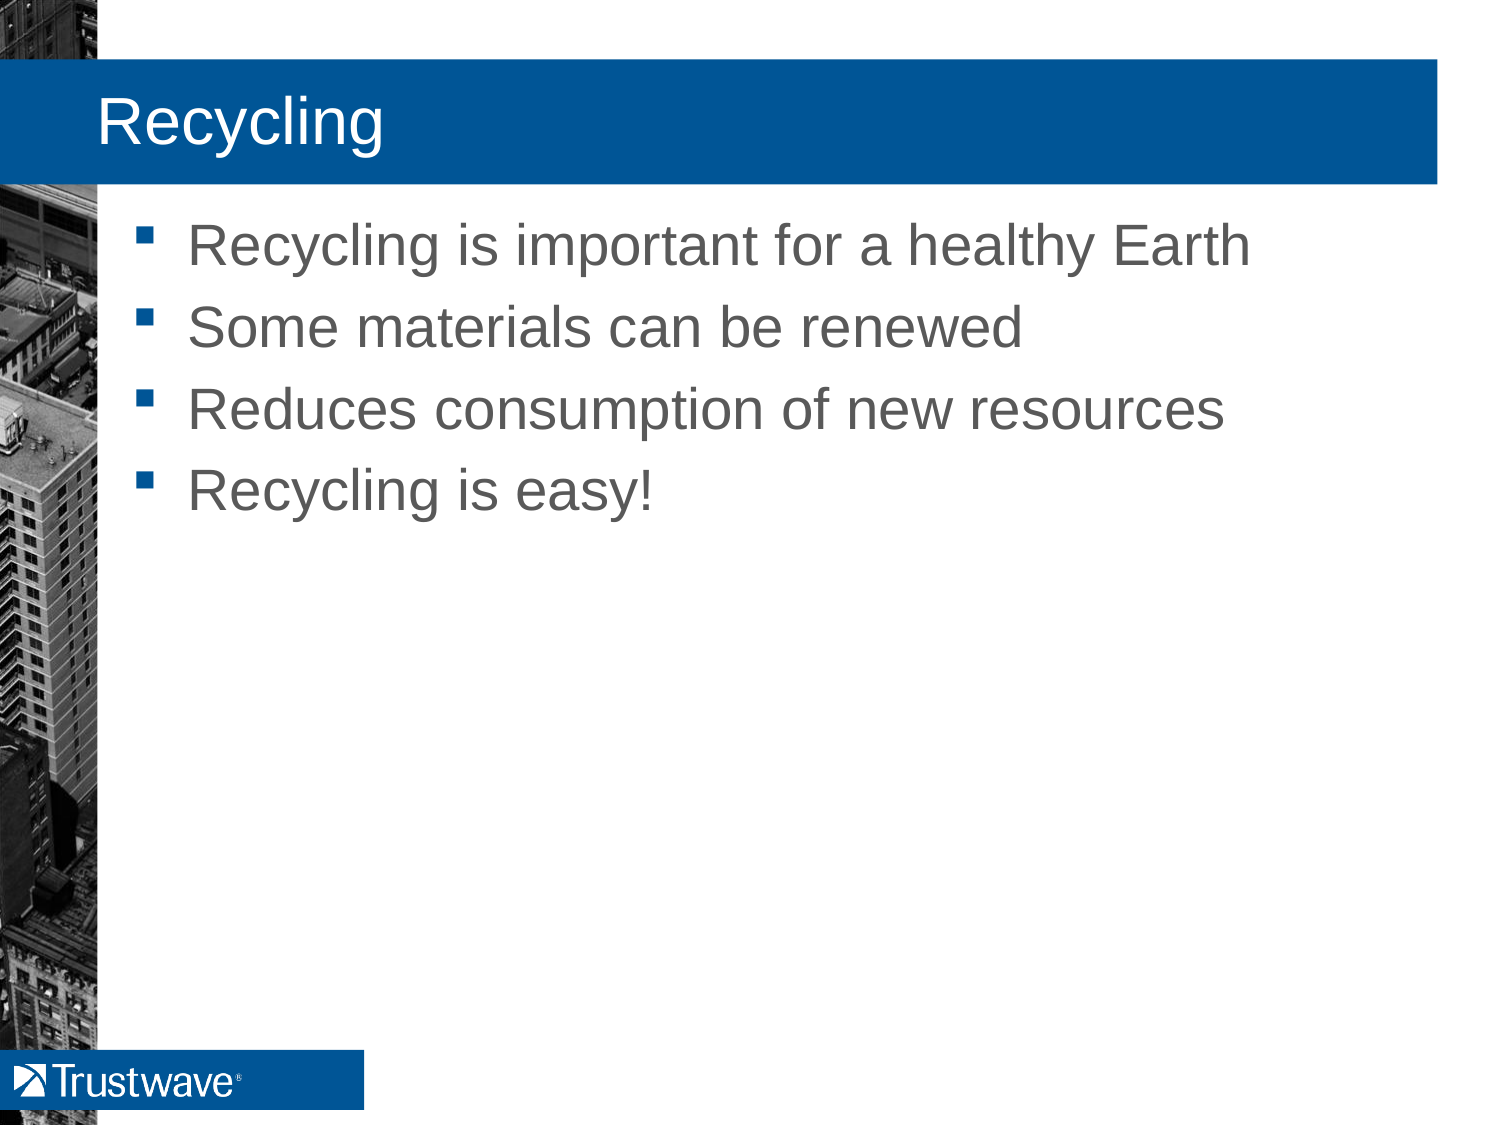

# Recycling
Recycling is important for a healthy Earth
Some materials can be renewed
Reduces consumption of new resources
Recycling is easy!